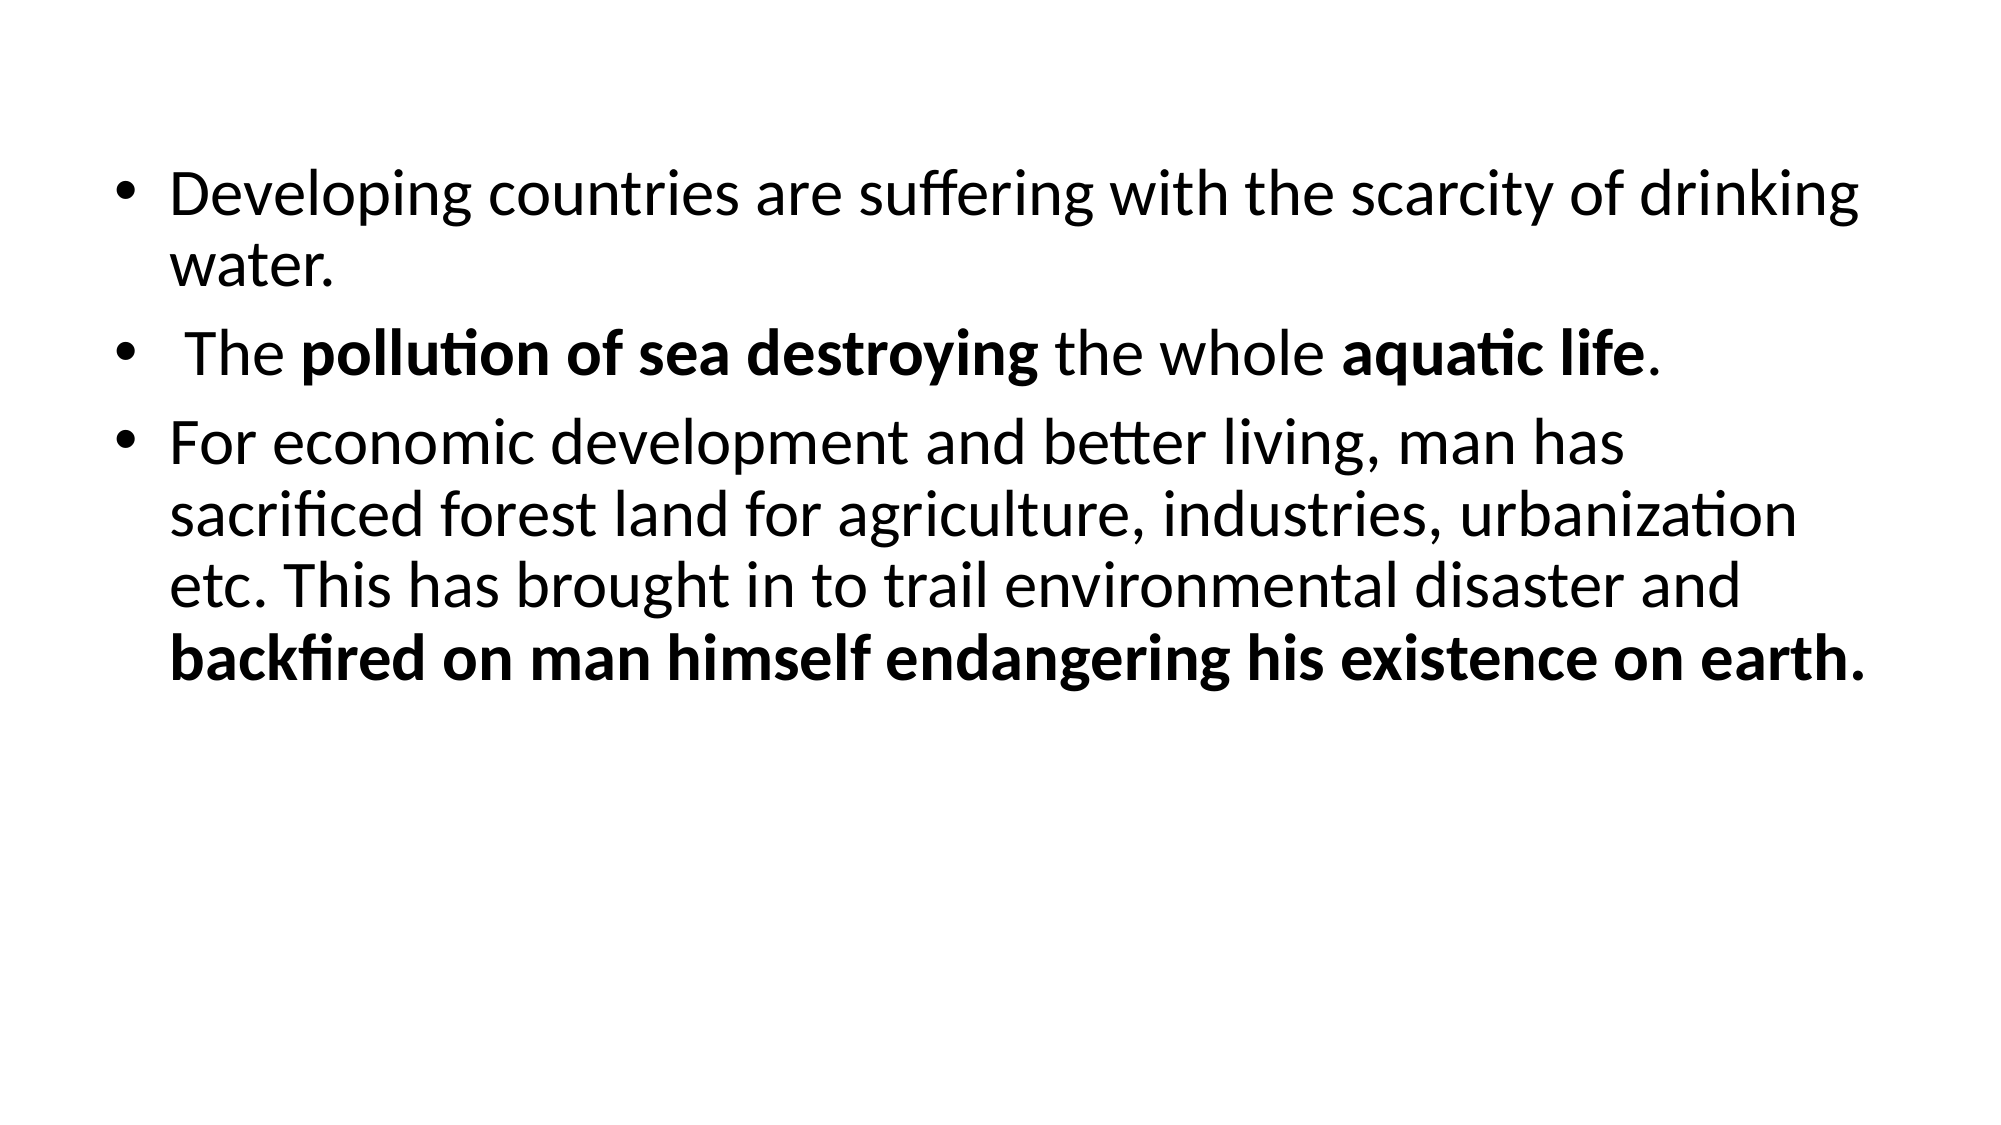

# Developing countries are suffering with the scarcity of drinking water.
 The pollution of sea destroying the whole aquatic life.
For economic development and better living, man has sacrificed forest land for agriculture, industries, urbanization etc. This has brought in to trail environmental disaster and backfired on man himself endangering his existence on earth.